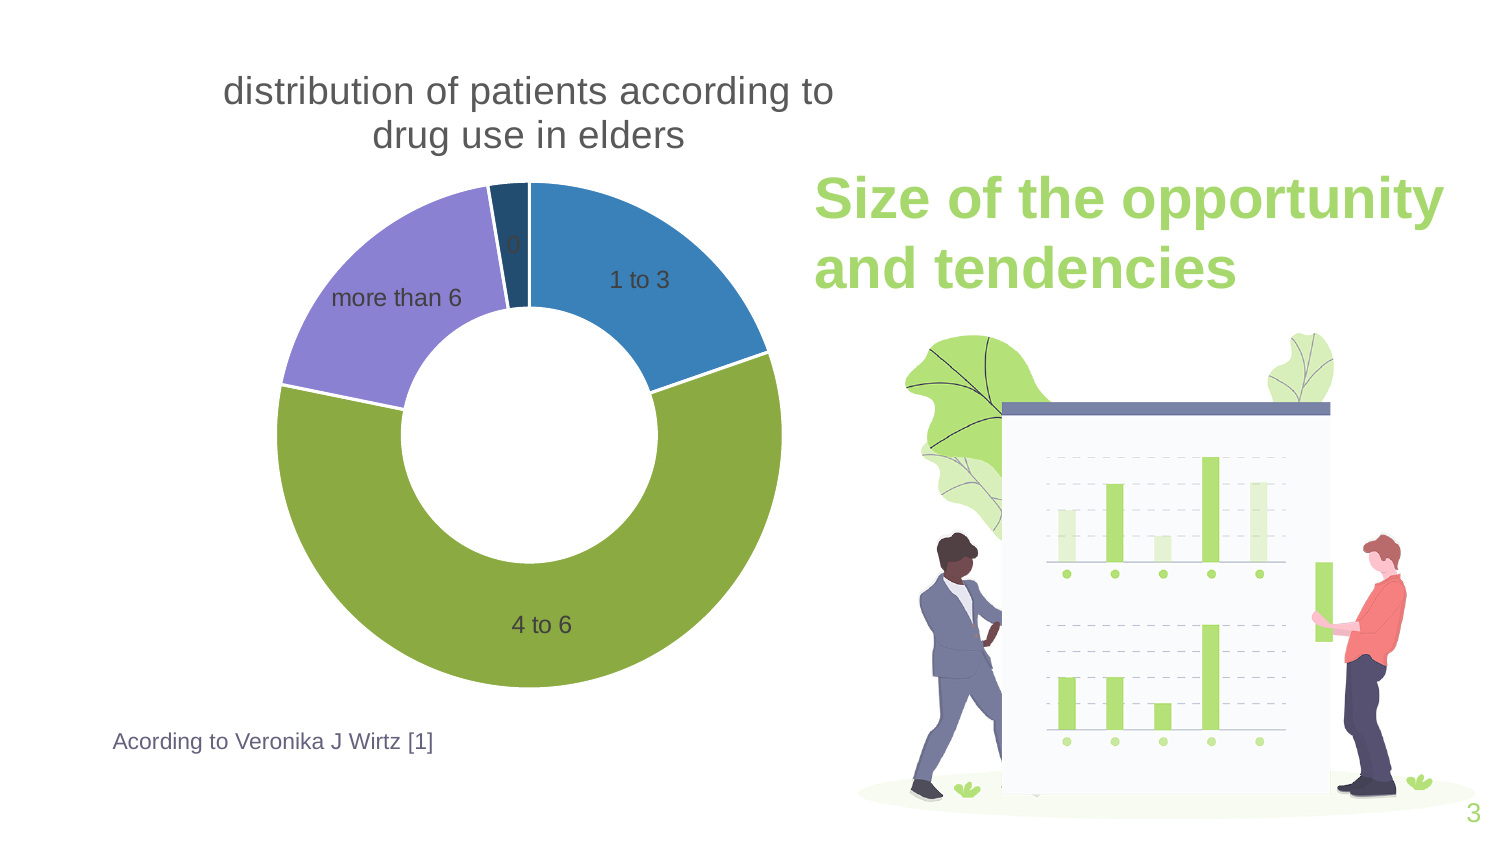

### Chart: distribution of patients according to drug use in elders

| Category | pharmaceutical consumtion % |
|---|---|
| 1 to 3 | 19.5 |
| 4 to 6 | 58.0 |
| more than 6 | 19.0 |
| 0 | 2.6 |
Size of the opportunity and tendencies
Acording to Veronika J Wirtz [1]
3